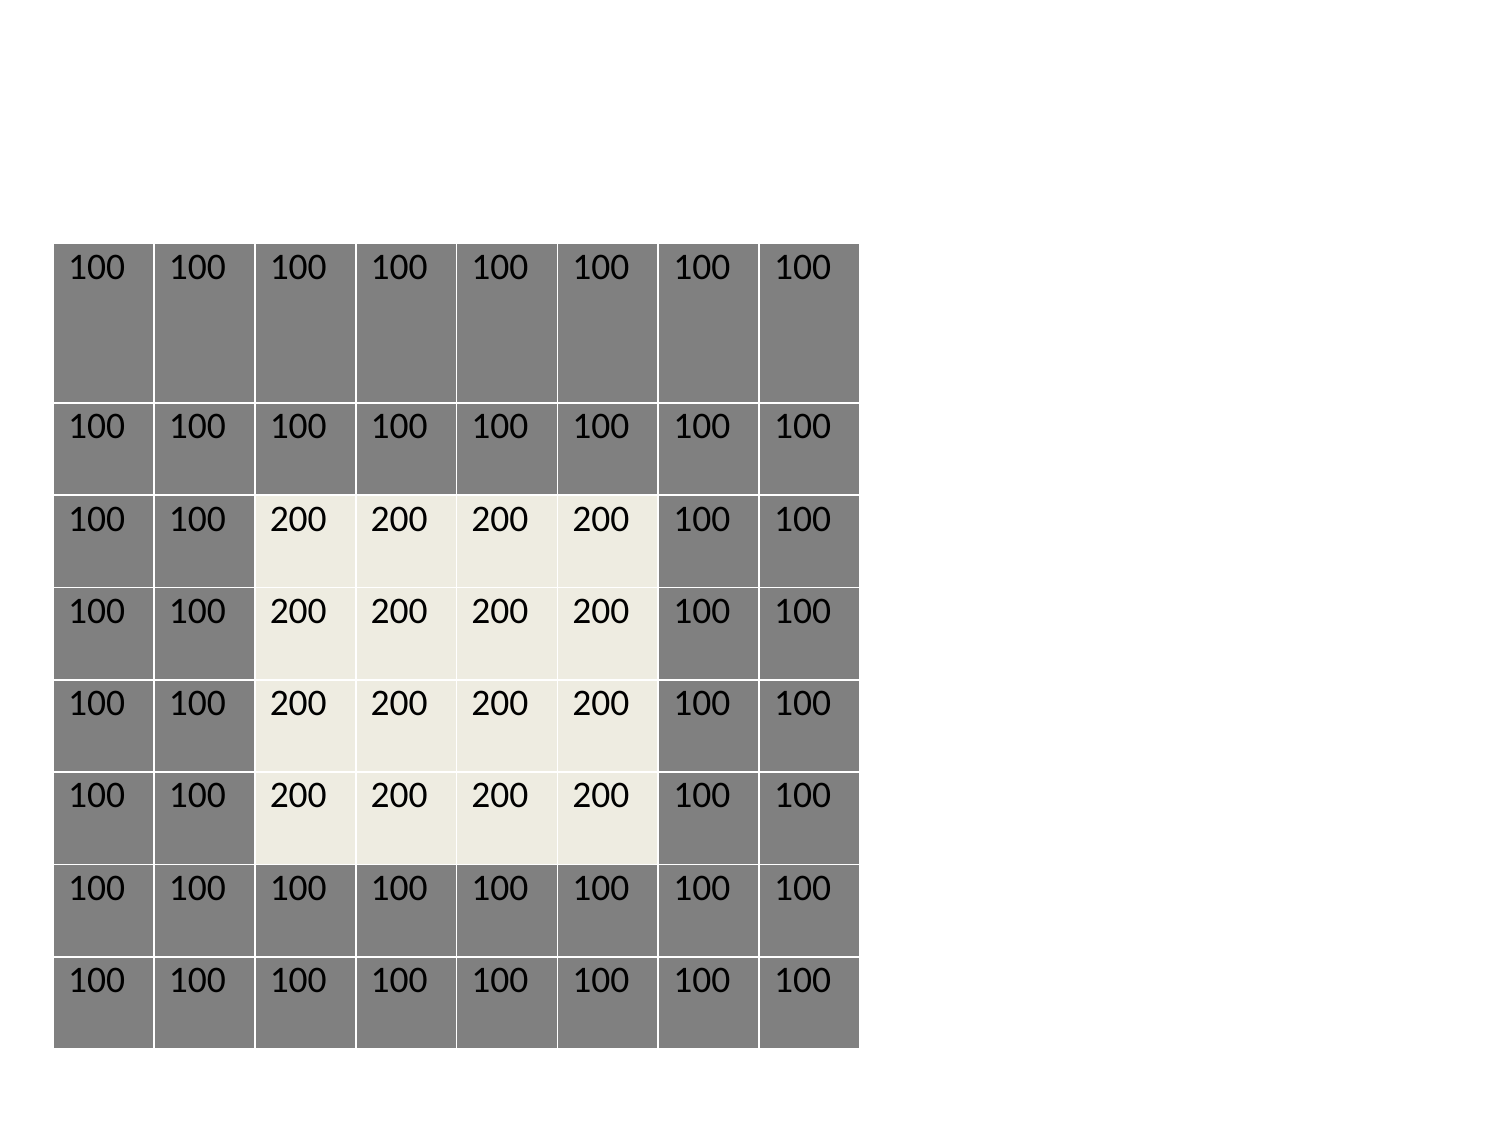

| 100 | 100 | 100 | 100 | 100 | 100 | 100 | 100 |
| --- | --- | --- | --- | --- | --- | --- | --- |
| 100 | 100 | 100 | 100 | 100 | 100 | 100 | 100 |
| 100 | 100 | 200 | 200 | 200 | 200 | 100 | 100 |
| 100 | 100 | 200 | 200 | 200 | 200 | 100 | 100 |
| 100 | 100 | 200 | 200 | 200 | 200 | 100 | 100 |
| 100 | 100 | 200 | 200 | 200 | 200 | 100 | 100 |
| 100 | 100 | 100 | 100 | 100 | 100 | 100 | 100 |
| 100 | 100 | 100 | 100 | 100 | 100 | 100 | 100 |